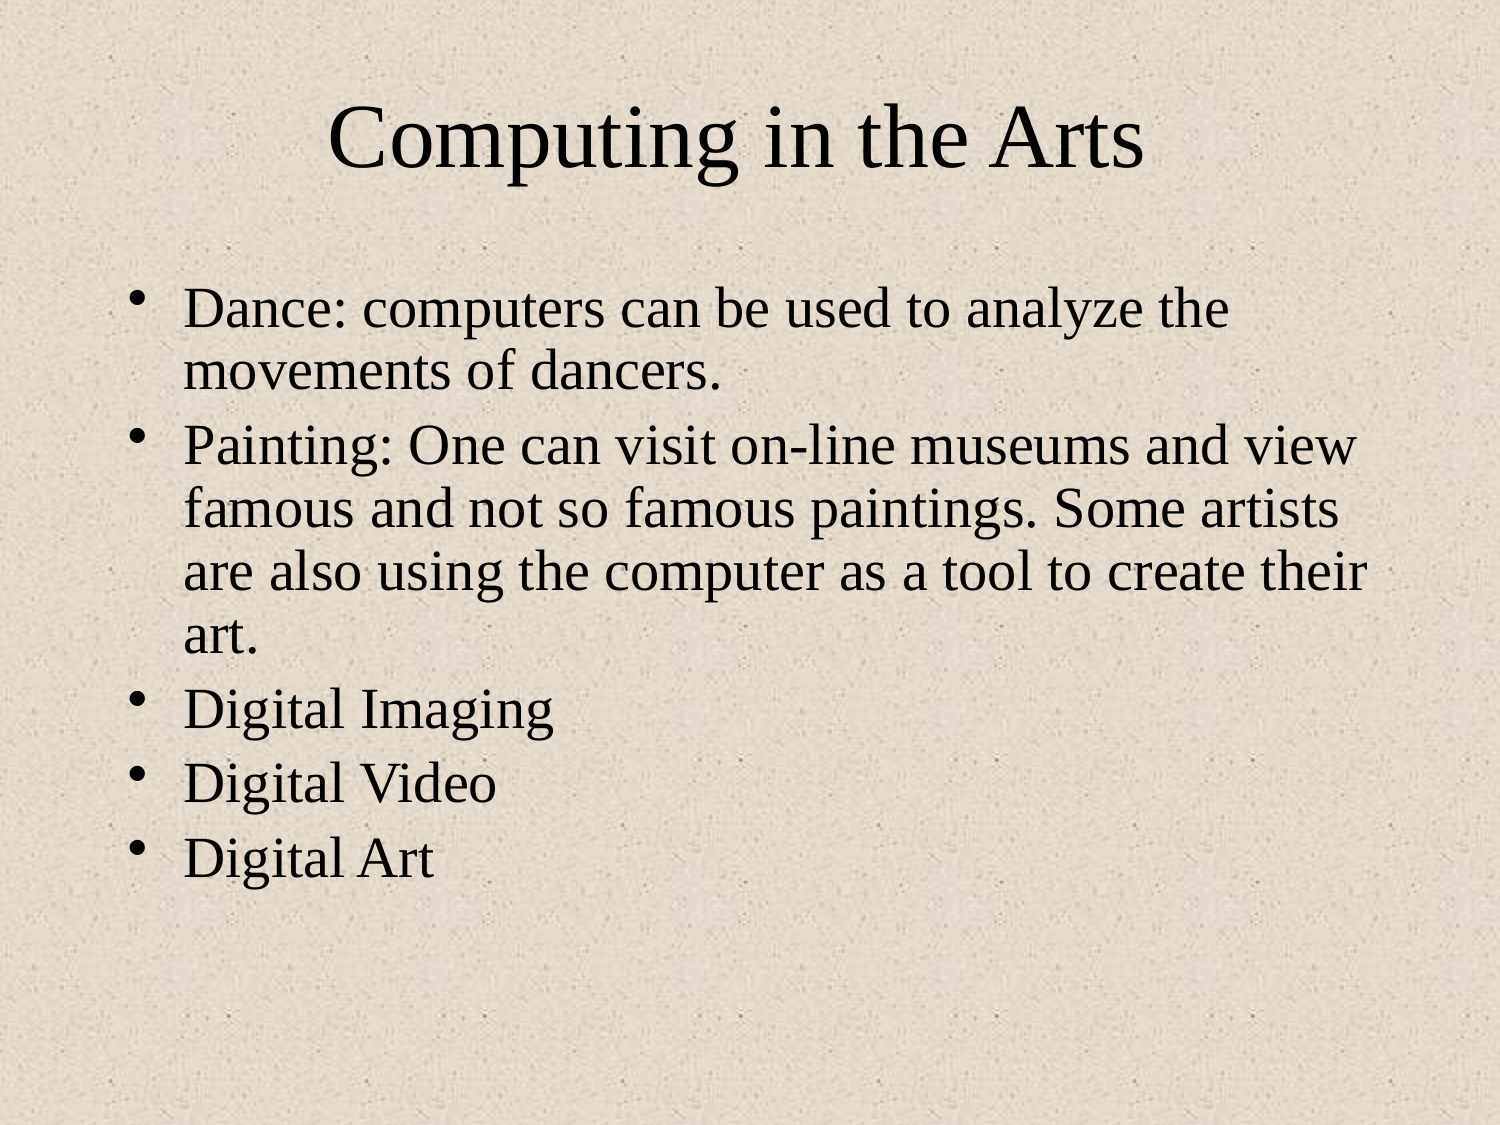

# Computing in the Arts

Dance: computers can be used to analyze the movements of dancers.
Painting: One can visit on-line museums and view famous and not so famous paintings. Some artists are also using the computer as a tool to create their art.
Digital Imaging
Digital Video
Digital Art